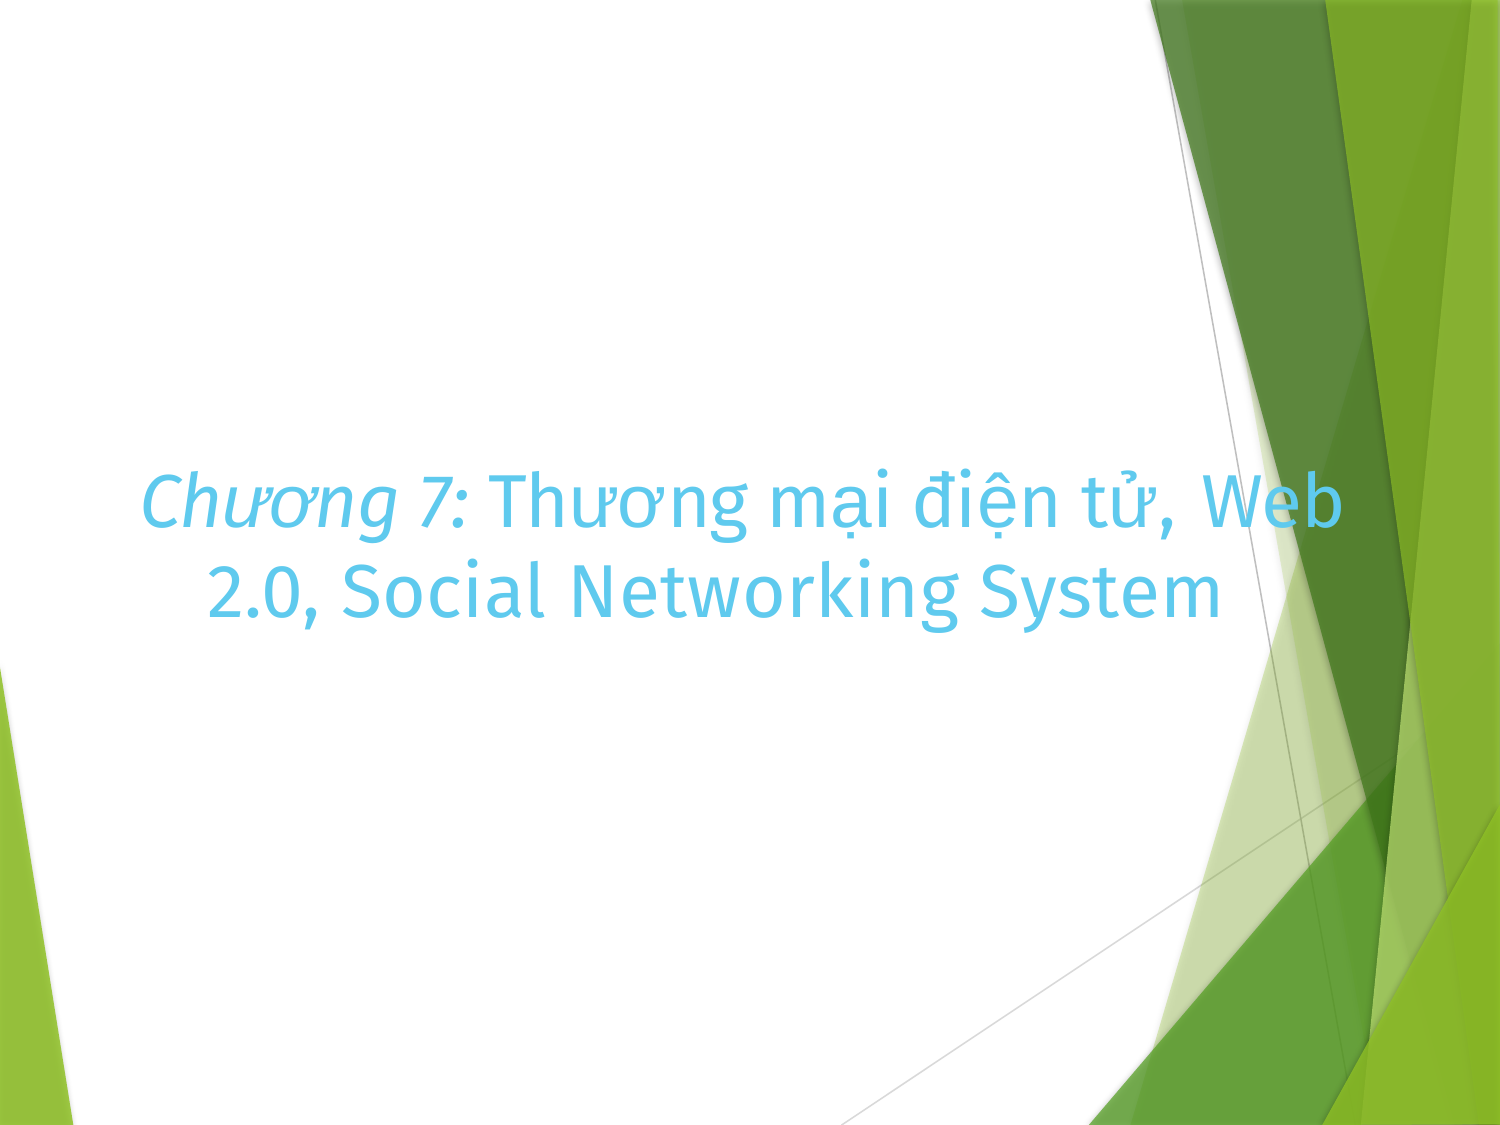

Chương 7: Thương mại điện tử, Web
2.0, Social Networking System